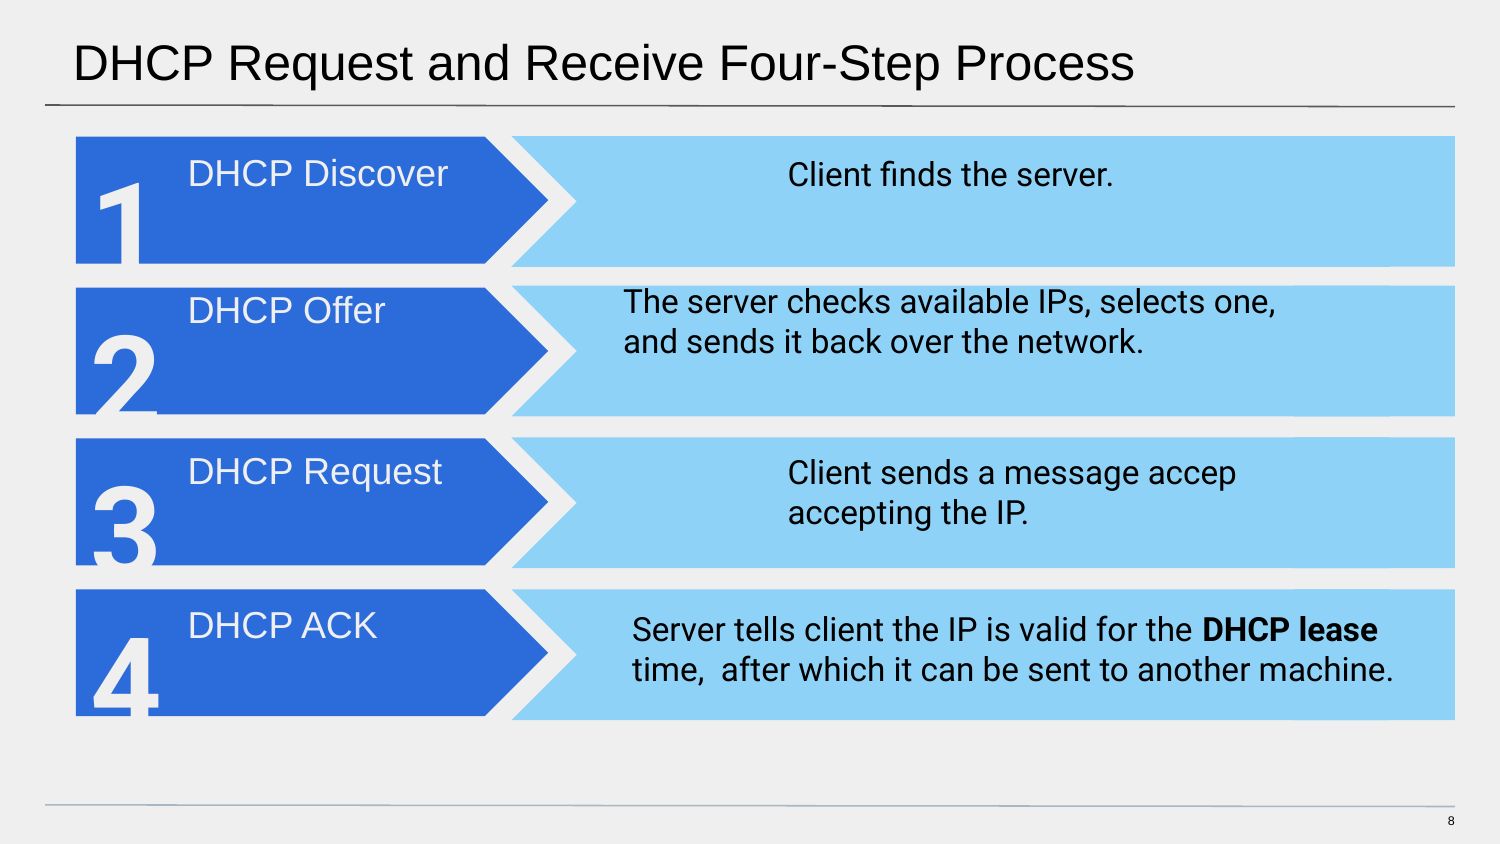

# DHCP Request and Receive Four-Step Process
1

DHCP Discover			Client finds the server.

2

The server checks available IPs, selects one,
and sends it back over the network.

DHCP Offer
3

DHCP Request			Client sends a message accep
 				accepting the IP.

Server tells client the IP is valid for the DHCP lease time,  after which it can be sent to another machine.
4

DHCP ACK
8